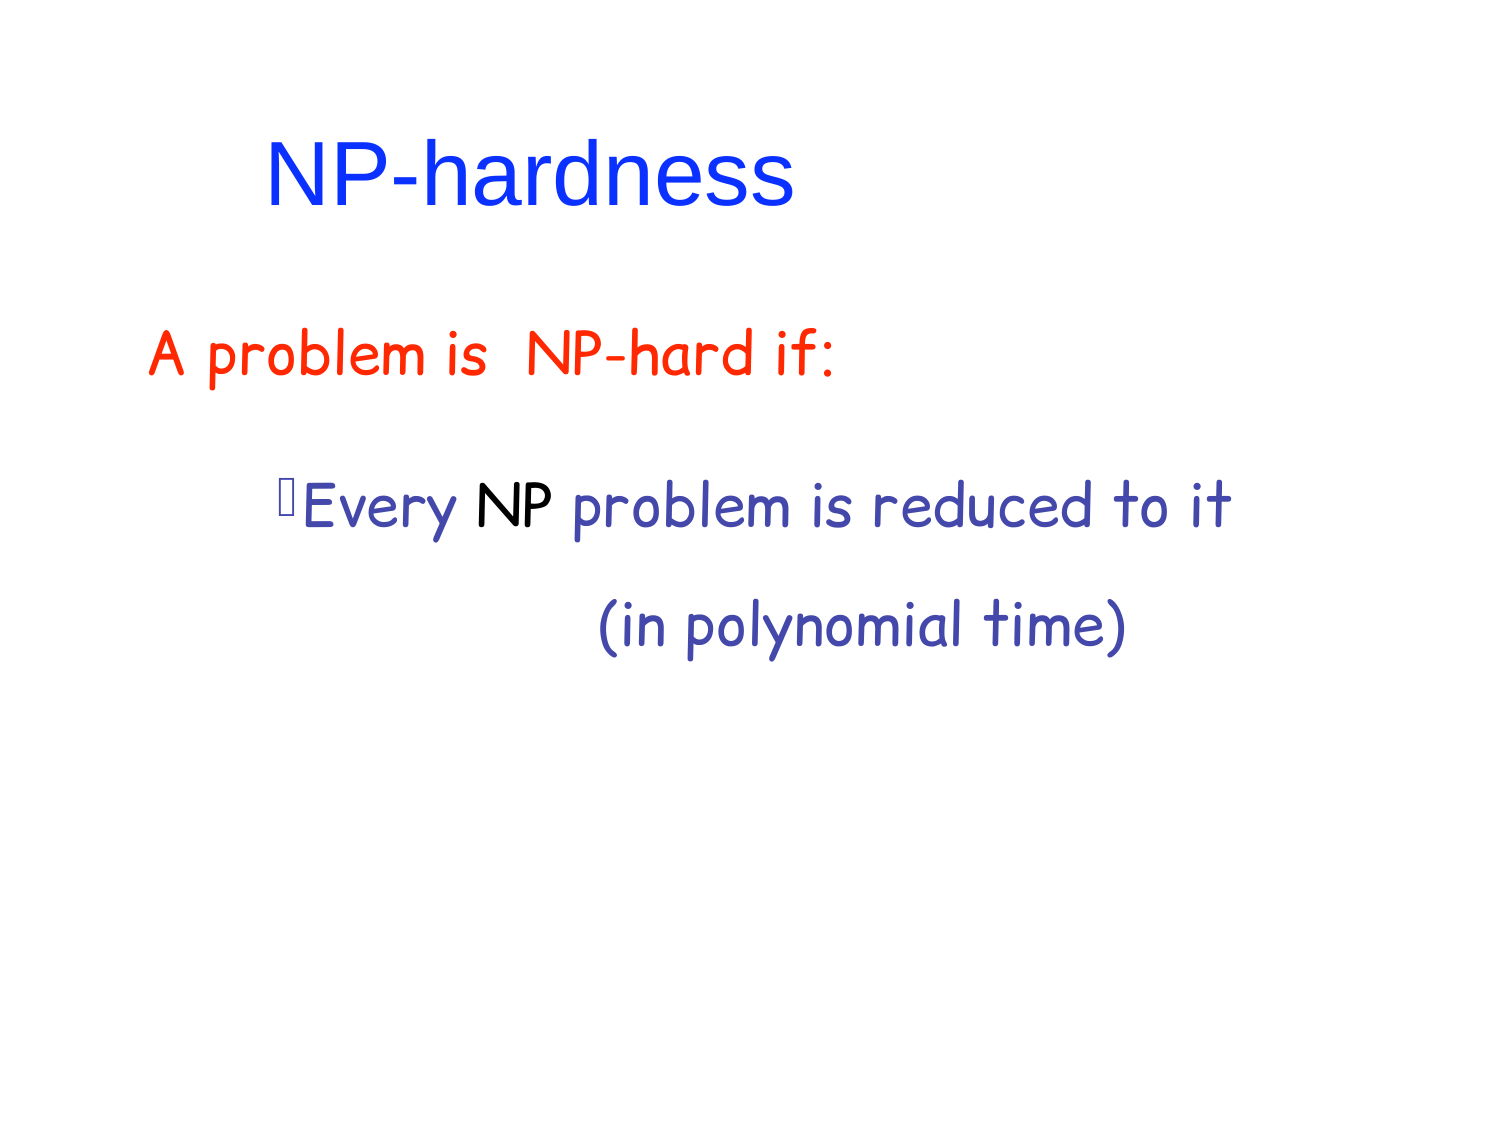

NP-hardness
A problem is	NP-hard if:

Every NP problem is reduced to it
(in polynomial time)